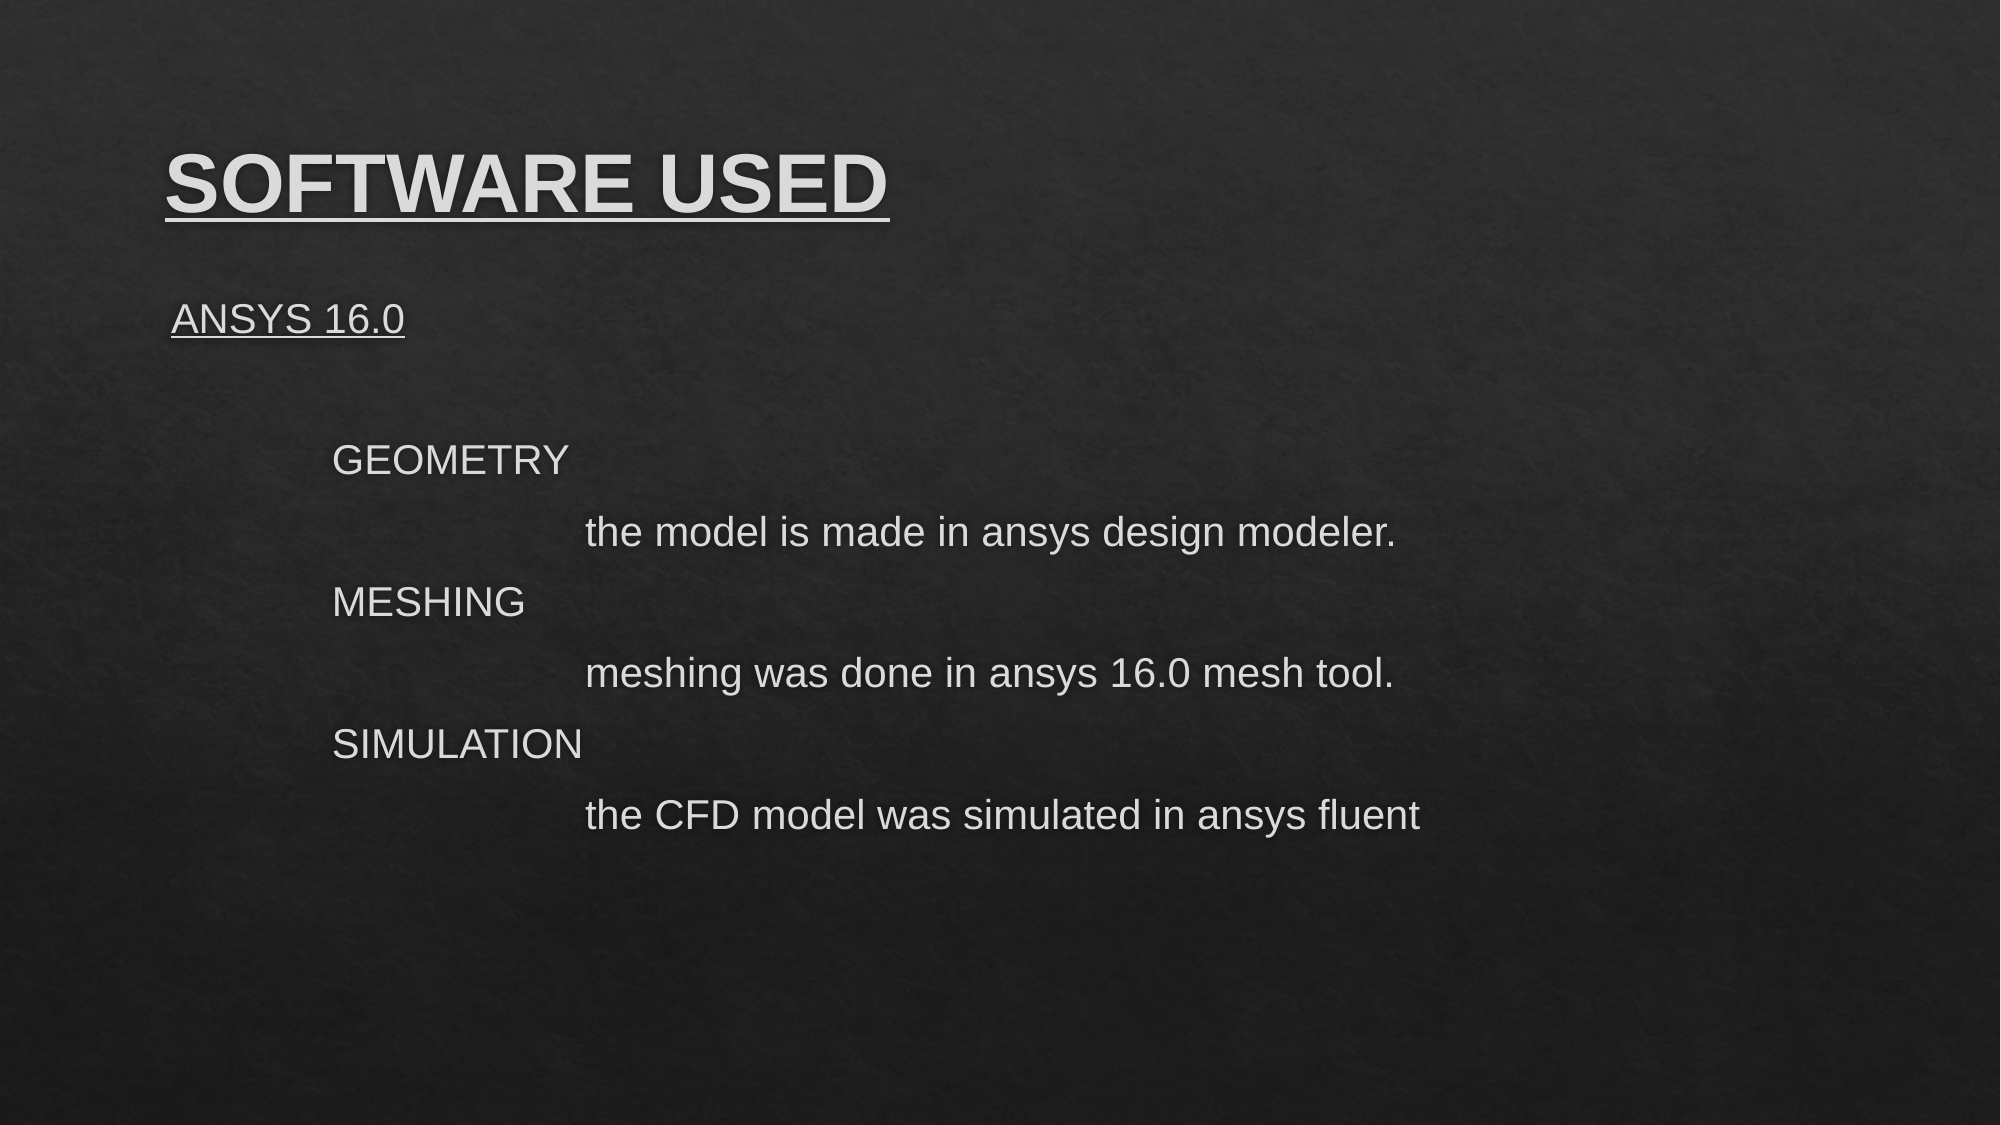

# SOFTWARE USED
ANSYS 16.0

              GEOMETRY
                                    the model is made in ansys design modeler.
              MESHING
                                    meshing was done in ansys 16.0 mesh tool.
              SIMULATION
                                    the CFD model was simulated in ansys fluent